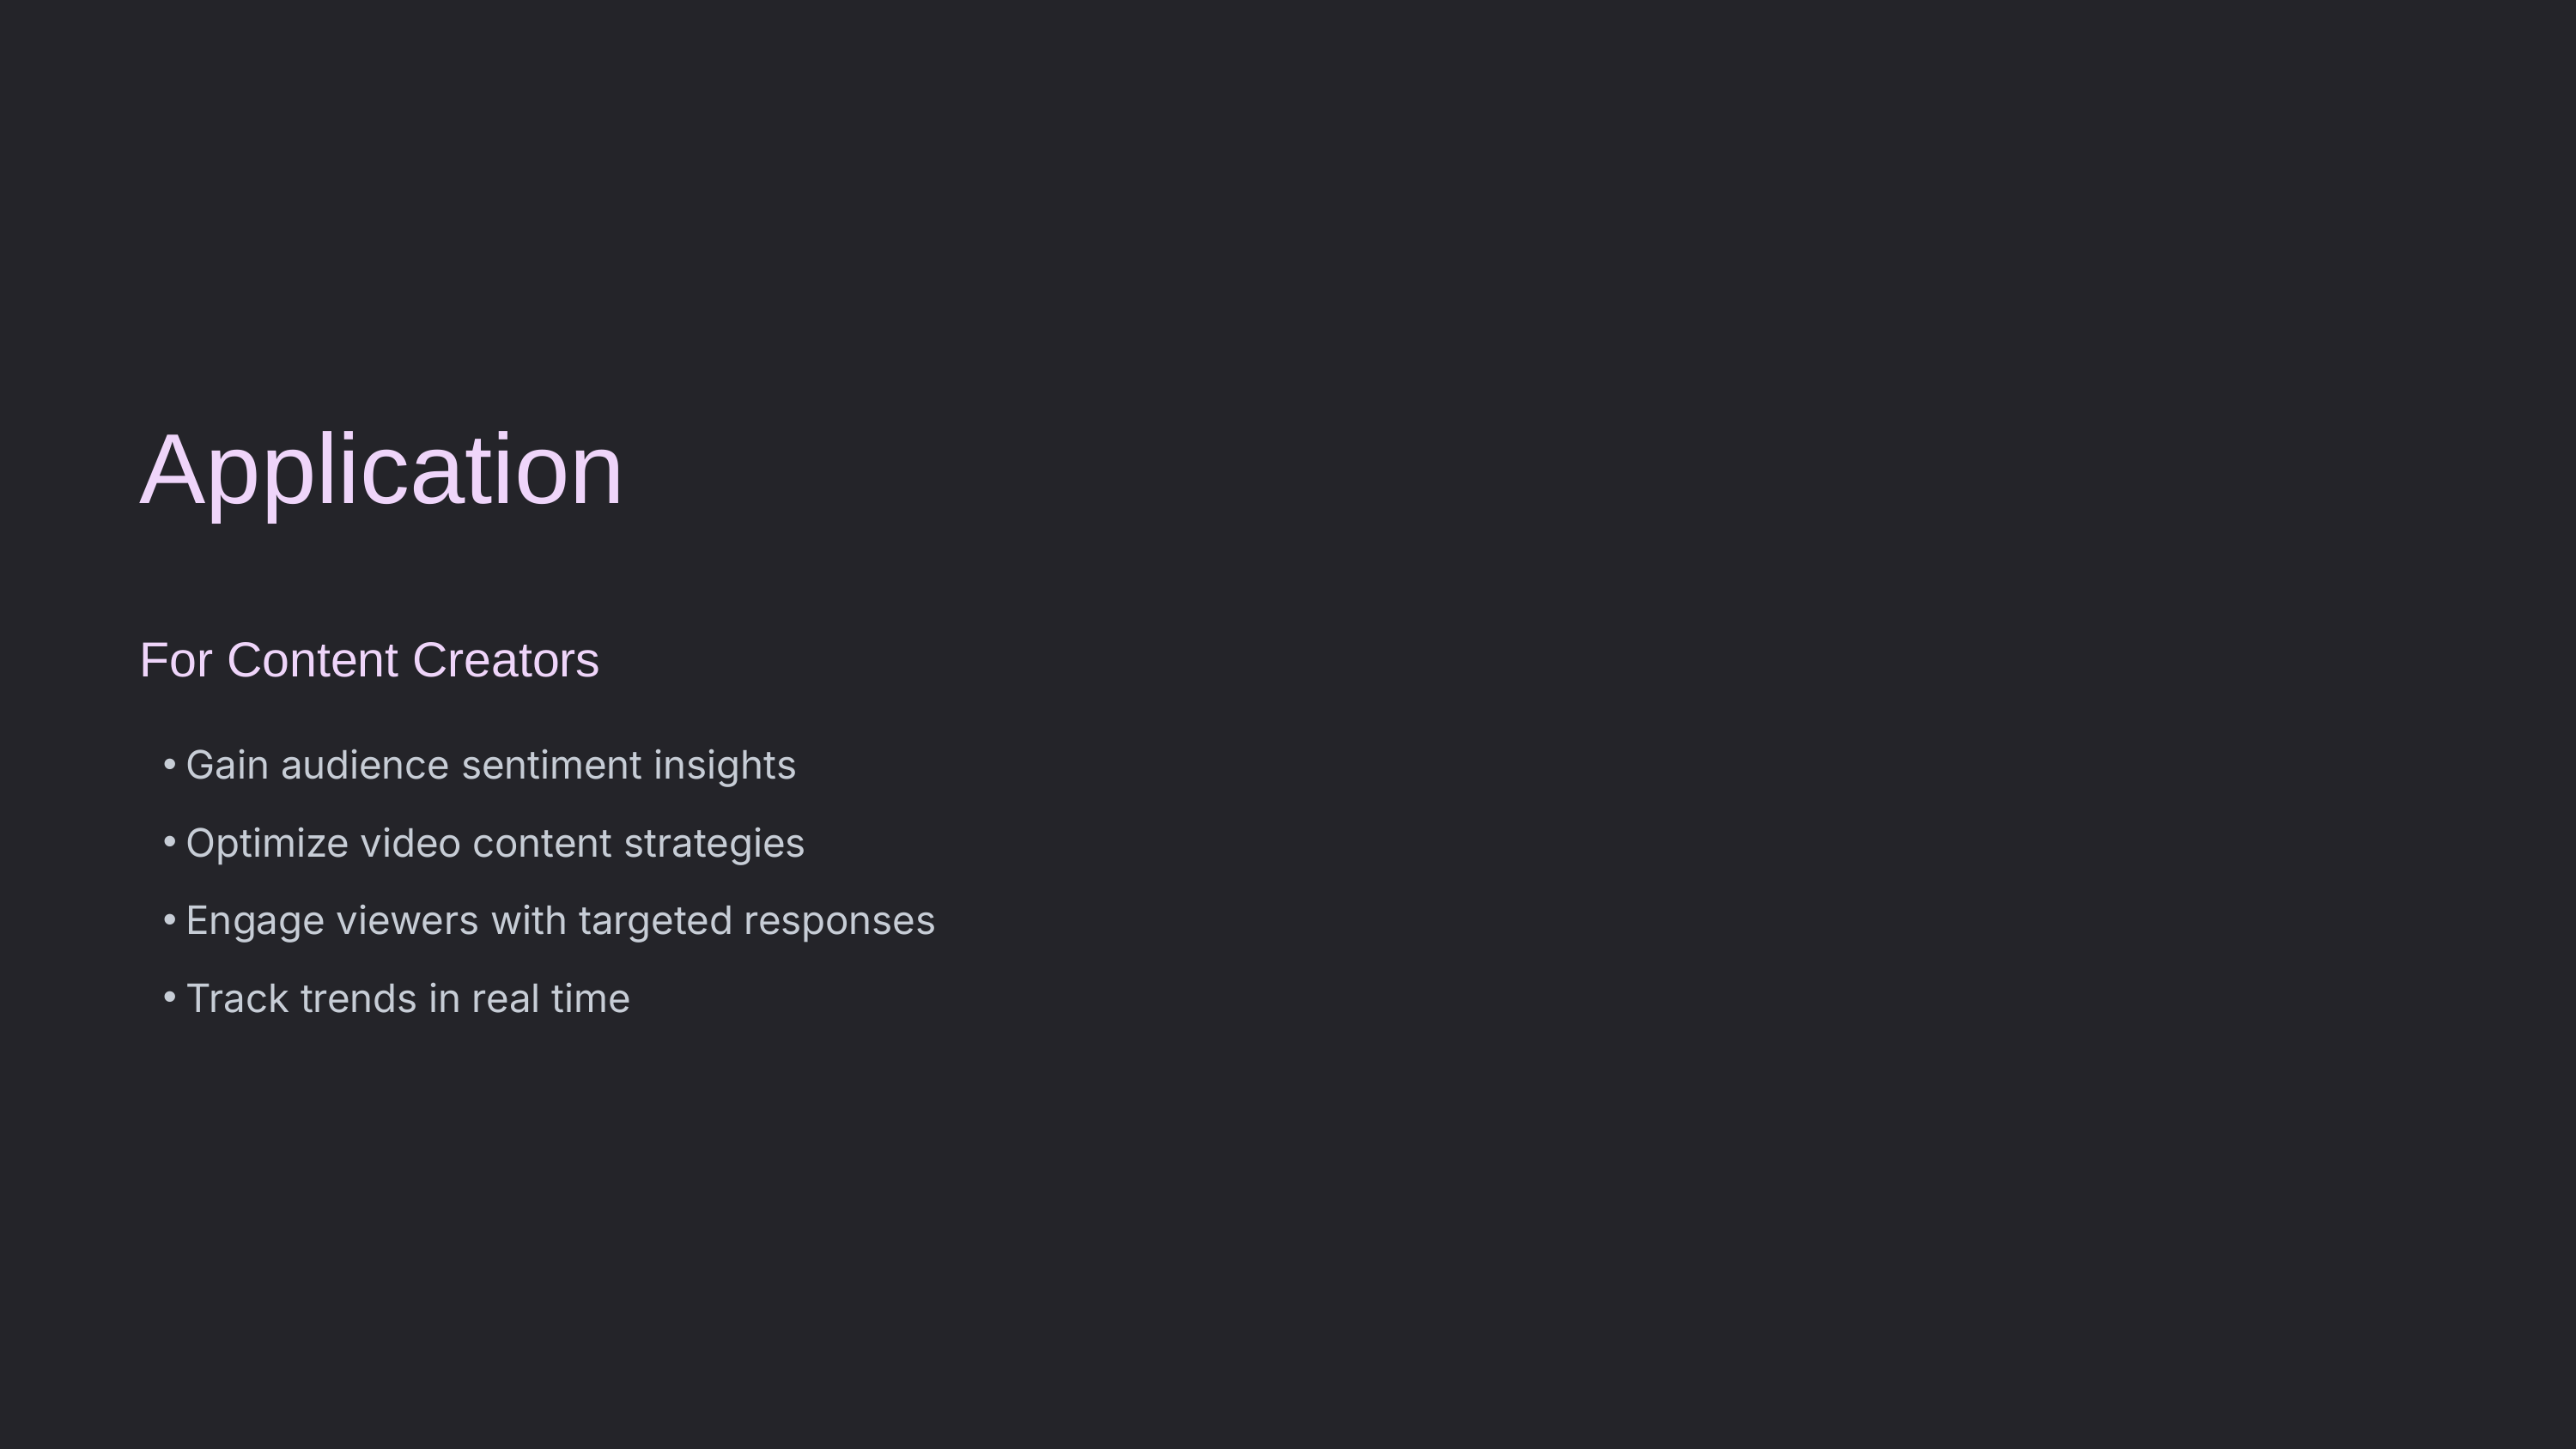

Application

For Content Creators

Gain audience sentiment insights

Optimize video content strategies

Engage viewers with targeted responses

Track trends in real time